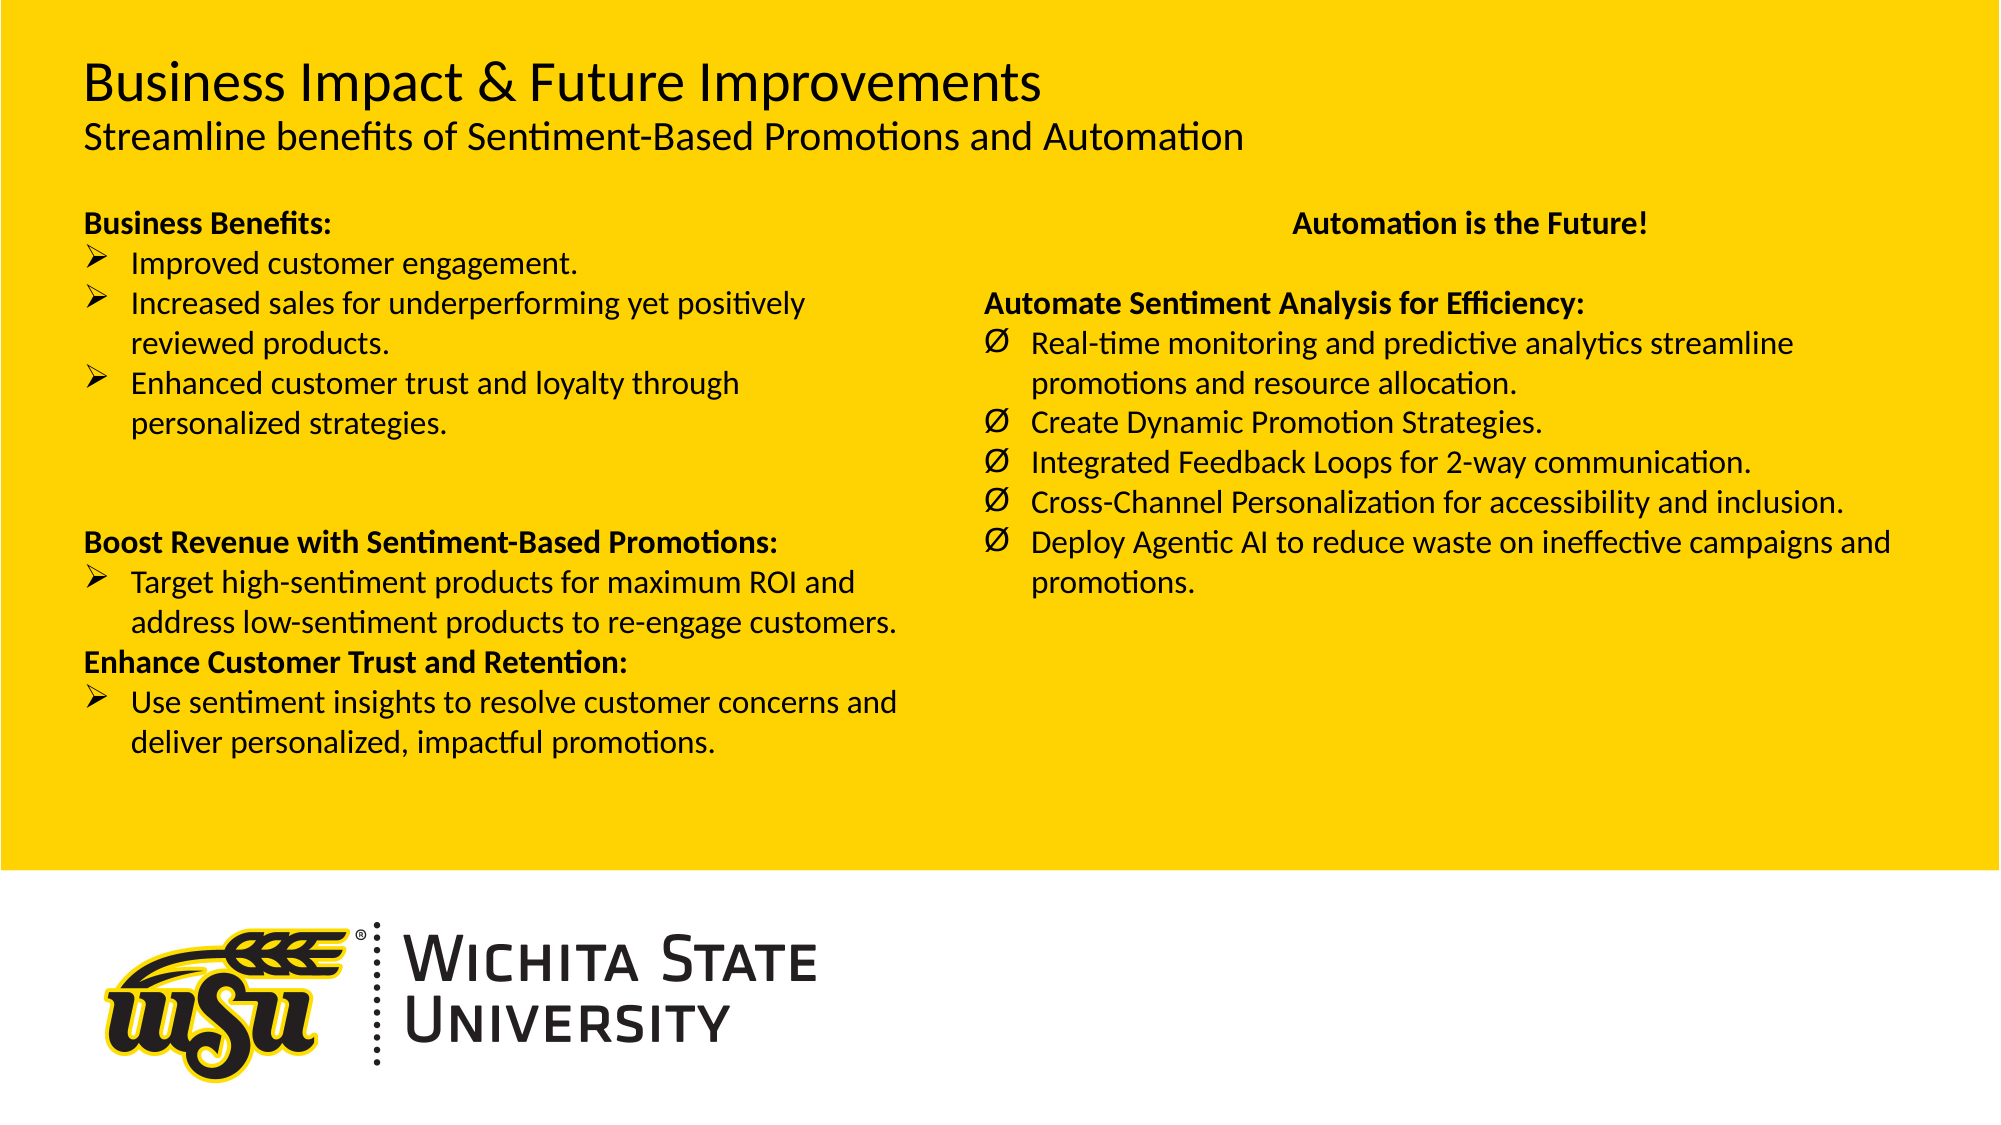

# Business Impact & Future Improvements Streamline benefits of Sentiment-Based Promotions and Automation
Business Benefits:
Improved customer engagement.
Increased sales for underperforming yet positively reviewed products.
Enhanced customer trust and loyalty through personalized strategies.

Boost Revenue with Sentiment-Based Promotions:
Target high-sentiment products for maximum ROI and address low-sentiment products to re-engage customers.
Enhance Customer Trust and Retention:
Use sentiment insights to resolve customer concerns and deliver personalized, impactful promotions.

Automation is the Future!

Automate Sentiment Analysis for Efficiency:
Real-time monitoring and predictive analytics streamline promotions and resource allocation.
Create Dynamic Promotion Strategies.
Integrated Feedback Loops for 2-way communication.
Cross-Channel Personalization for accessibility and inclusion.
Deploy Agentic AI to reduce waste on ineffective campaigns and promotions.